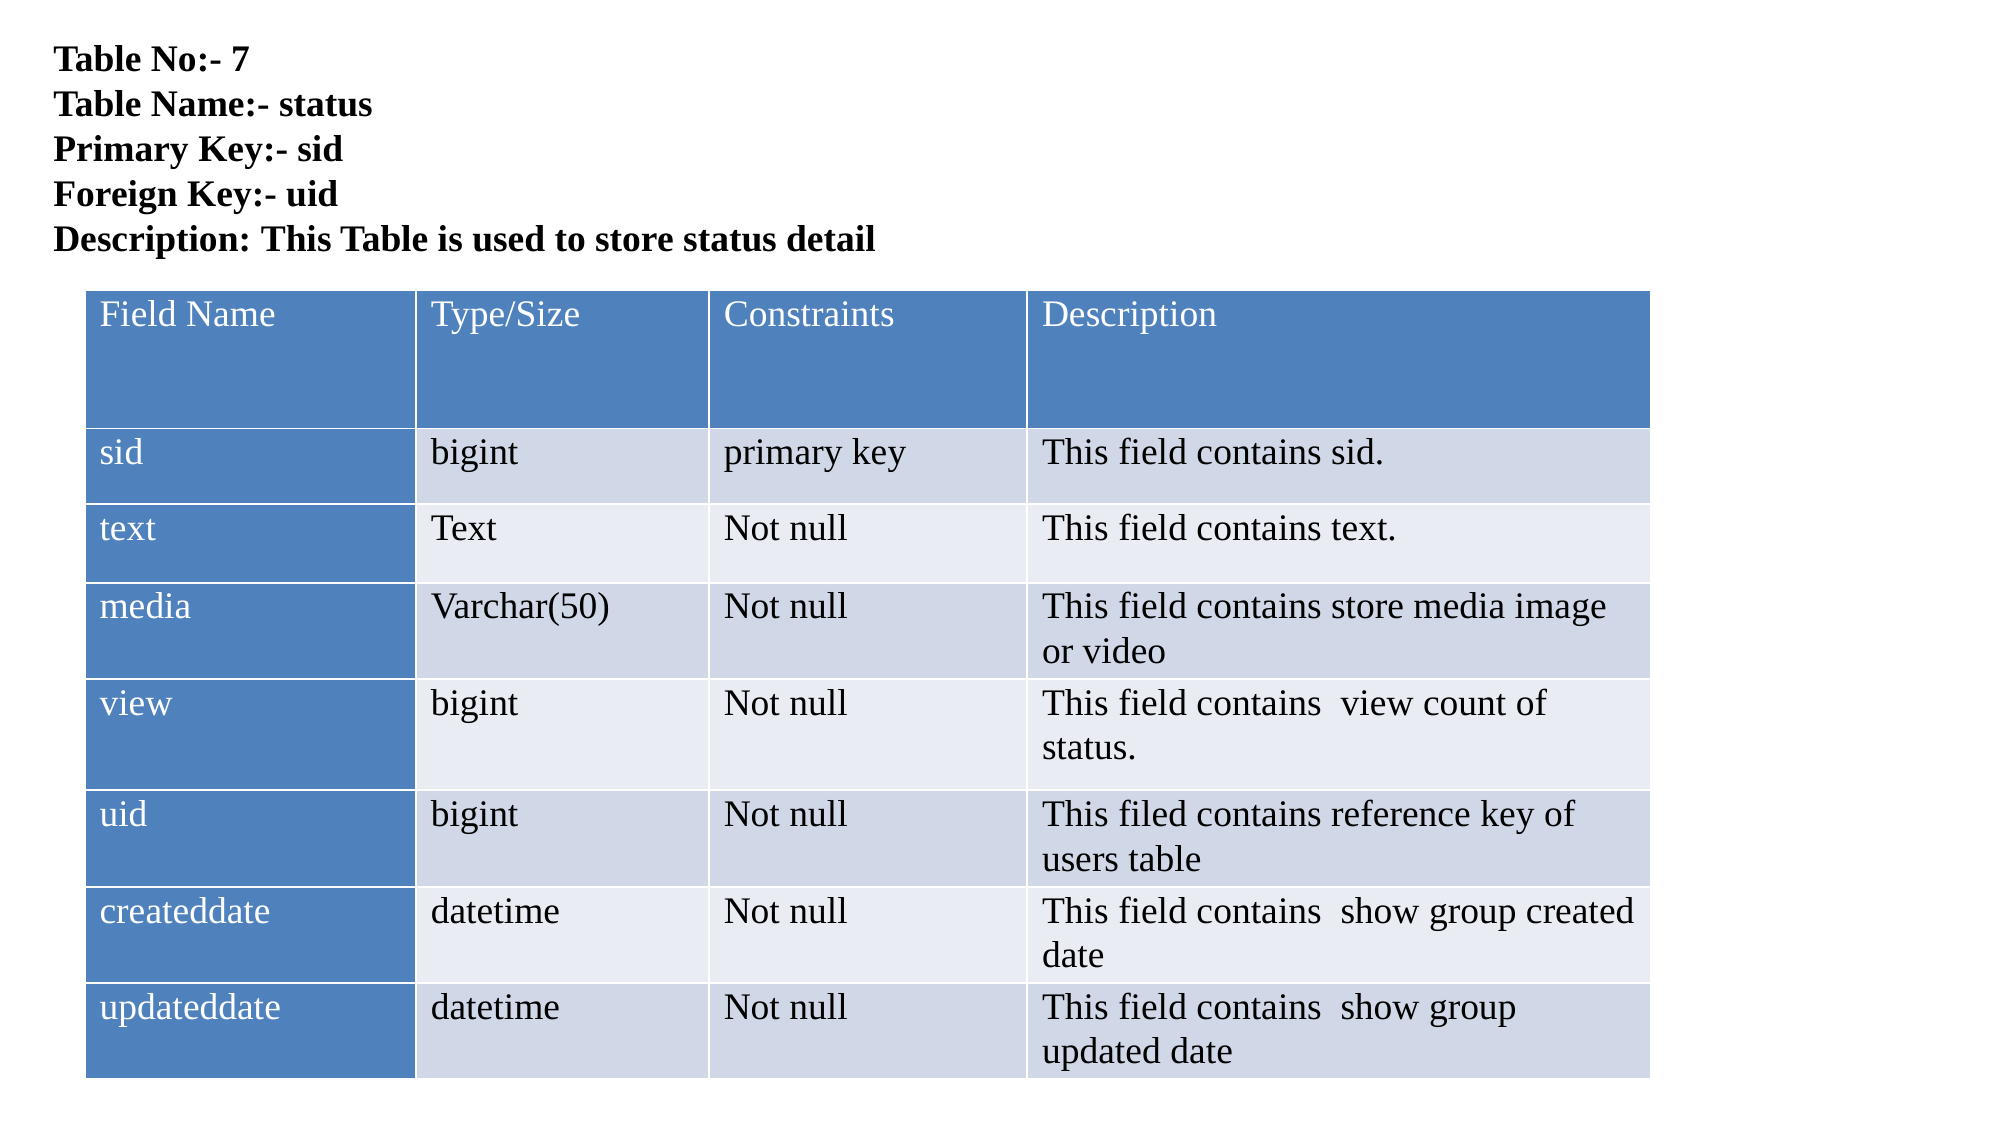

Table No:- 7
Table Name:- status
Primary Key:- sid
Foreign Key:- uid
Description: This Table is used to store status detail

| Field Name | Type/Size | Constraints | Description |
| --- | --- | --- | --- |
| sid | bigint | primary key | This field contains sid. |
| text | Text | Not null | This field contains text. |
| media | Varchar(50) | Not null | This field contains store media image or video |
| view | bigint | Not null | This field contains view count of status. |
| uid | bigint | Not null | This filed contains reference key of users table |
| createddate | datetime | Not null | This field contains show group created date |
| updateddate | datetime | Not null | This field contains show group updated date |